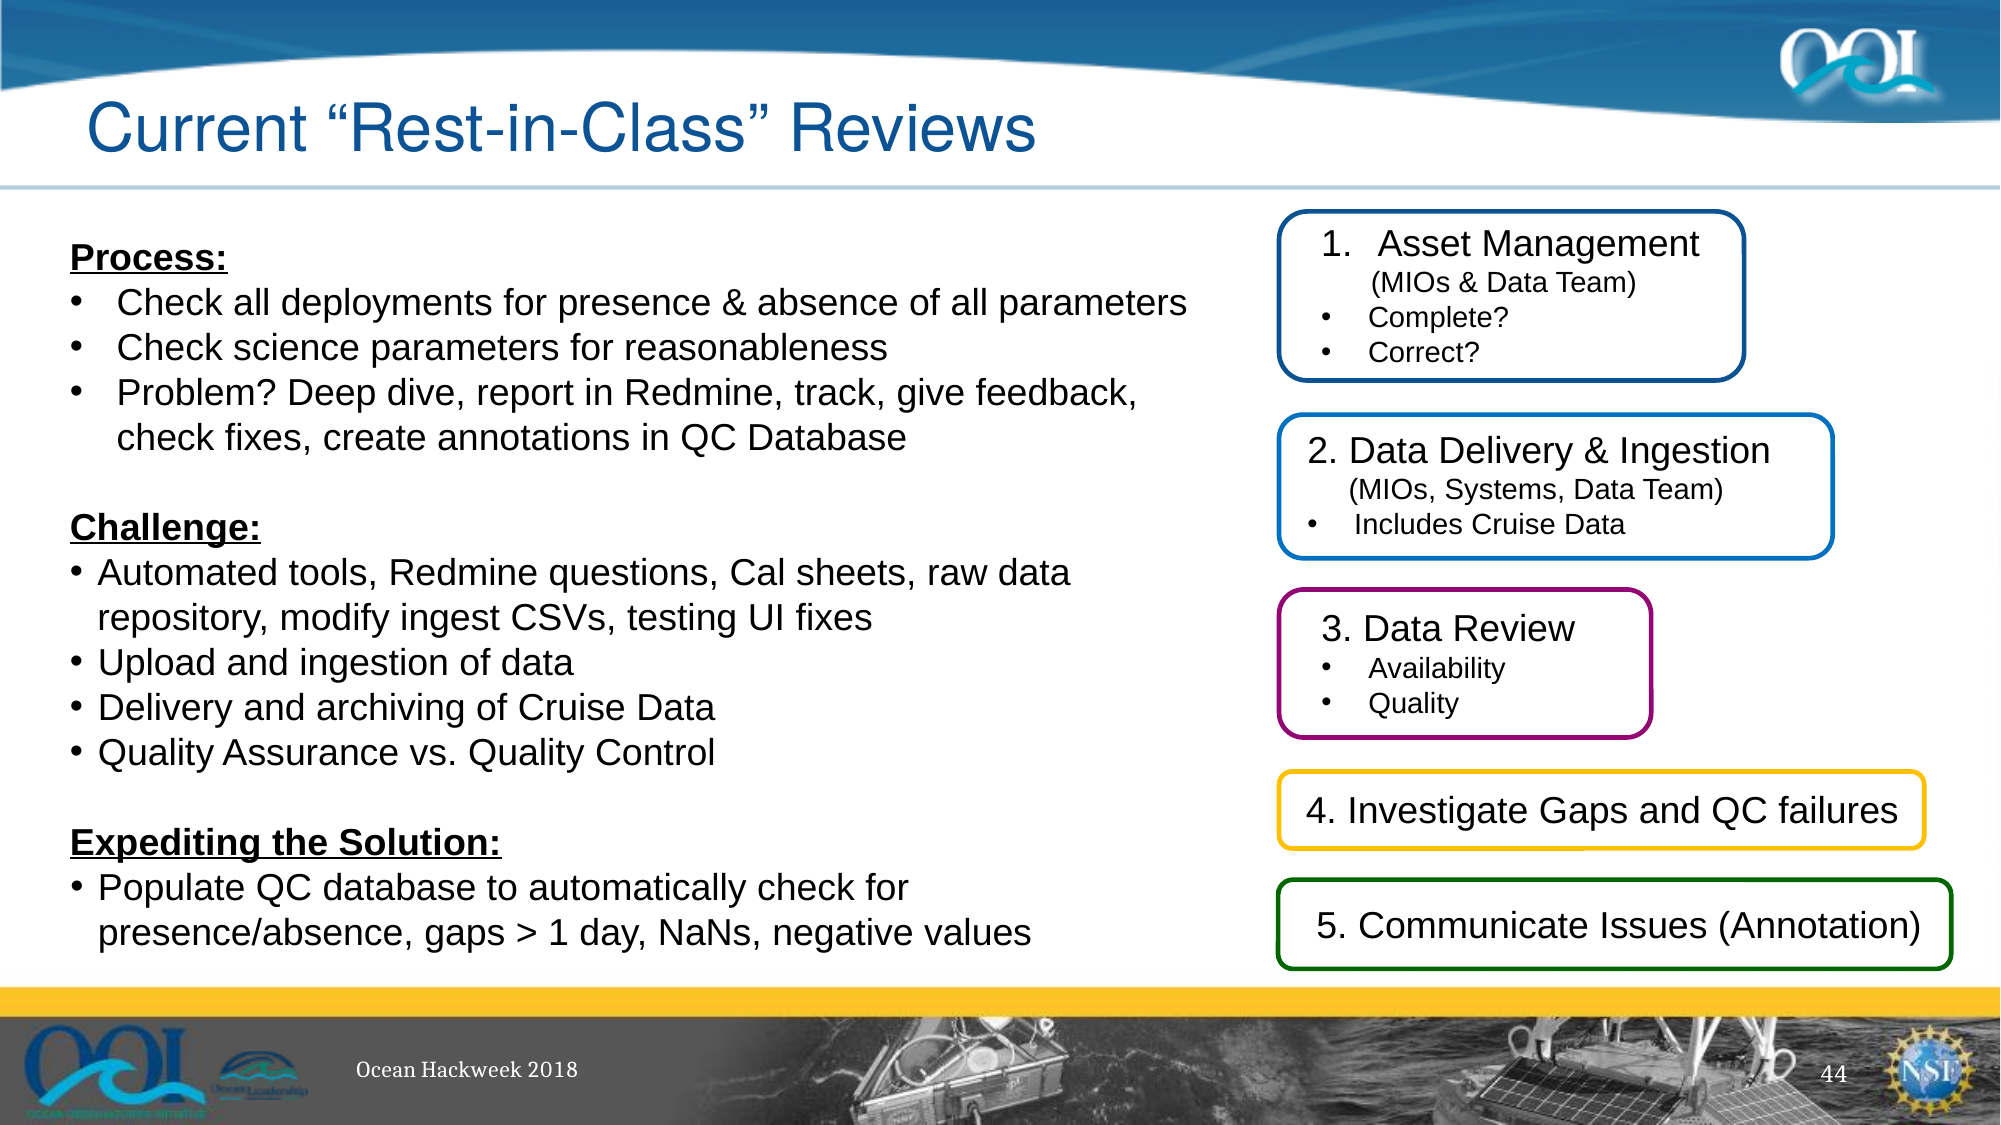

# Current “Rest-in-Class” Reviews
Asset Management
      (MIOs & Data Team)
Complete?
Correct?

Process:
Check all deployments for presence & absence of all parameters
Check science parameters for reasonableness
Problem? Deep dive, report in Redmine, track, give feedback, check fixes, create annotations in QC Database

Challenge:
Automated tools, Redmine questions, Cal sheets, raw data repository, modify ingest CSVs, testing UI fixes
Upload and ingestion of data
Delivery and archiving of Cruise Data
Quality Assurance vs. Quality Control

Expediting the Solution:
Populate QC database to automatically check for presence/absence, gaps > 1 day, NaNs, negative values

2. Data Delivery & Ingestion
     (MIOs, Systems, Data Team)
Includes Cruise Data

3. Data Review
Availability
Quality

4. Investigate Gaps and QC failures

5. Communicate Issues (Annotation)
44
Ocean Hackweek 2018